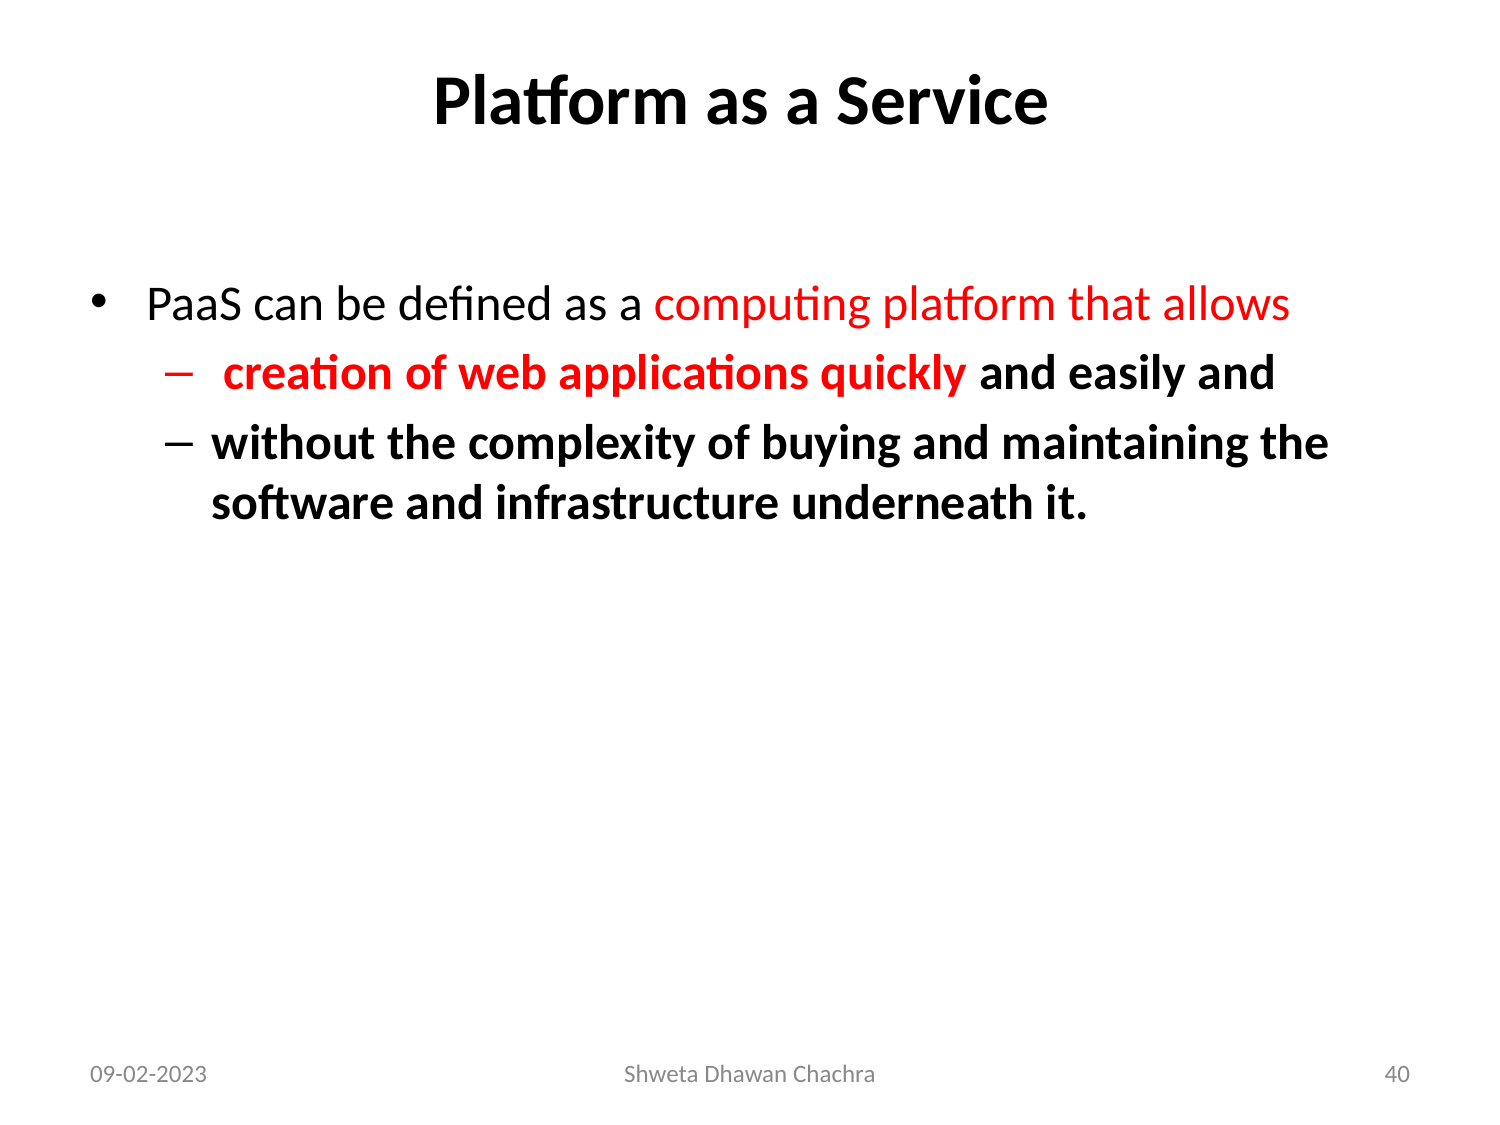

# Platform as a Service
PaaS can be defined as a computing platform that allows
 creation of web applications quickly and easily and
without the complexity of buying and maintaining the software and infrastructure underneath it.

09-02-2023
Shweta Dhawan Chachra
40